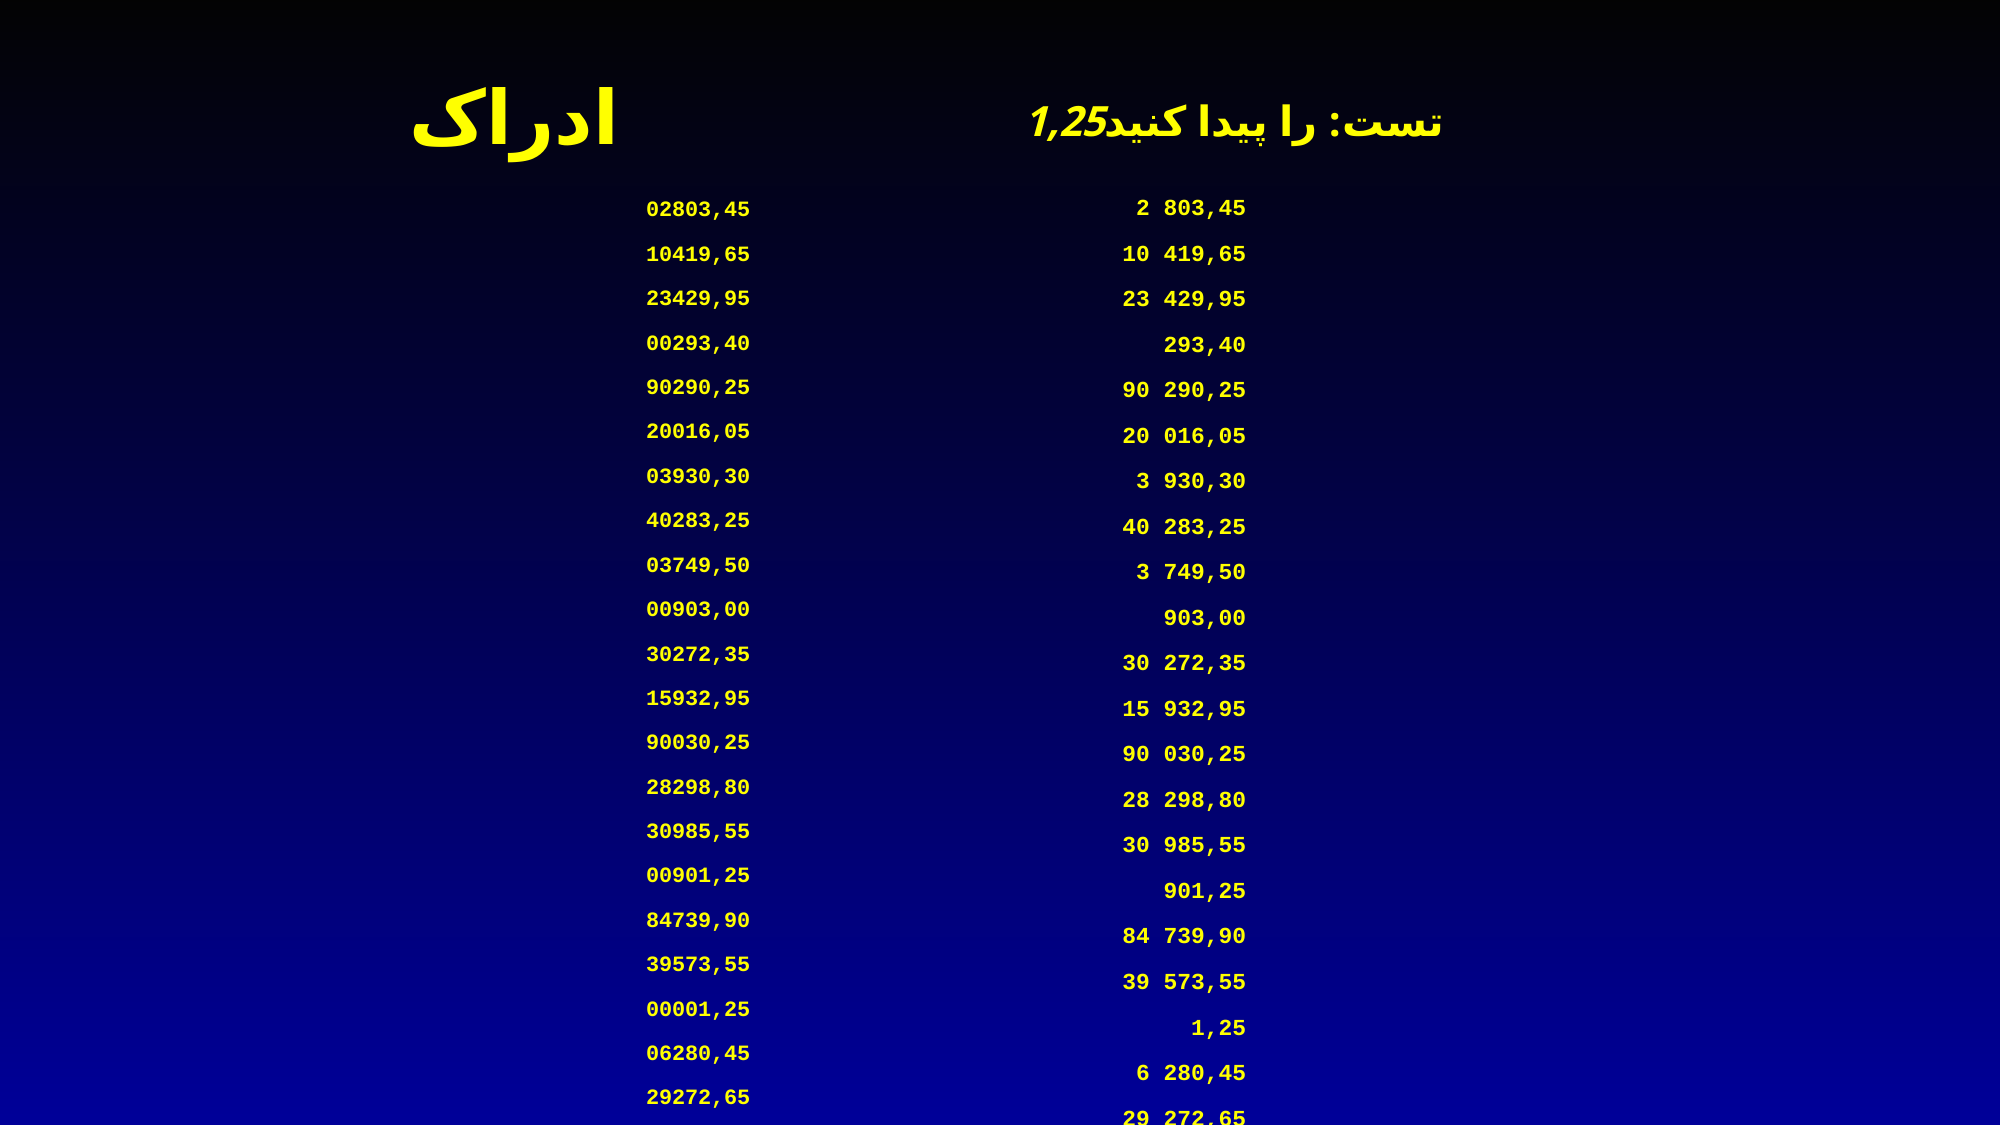

# ادراک
تست: را پیدا کنید1,25
 2 803,45
10 419,65
23 429,95
   293,40
90 290,25
20 016,05
 3 930,30
40 283,25
 3 749,50
   903,00
30 272,35
15 932,95
90 030,25
28 298,80
30 985,55
   901,25
84 739,90
39 573,55
     1,25
 6 280,45
29 272,65
49 849,40
13 988,25
73 890,85

02803,45
10419,65
23429,95
00293,40
90290,25
20016,05
03930,30
40283,25
03749,50
00903,00
30272,35
15932,95
90030,25
28298,80
30985,55
00901,25
84739,90
39573,55
00001,25
06280,45
29272,65
49849,40
13988,25
73890,85